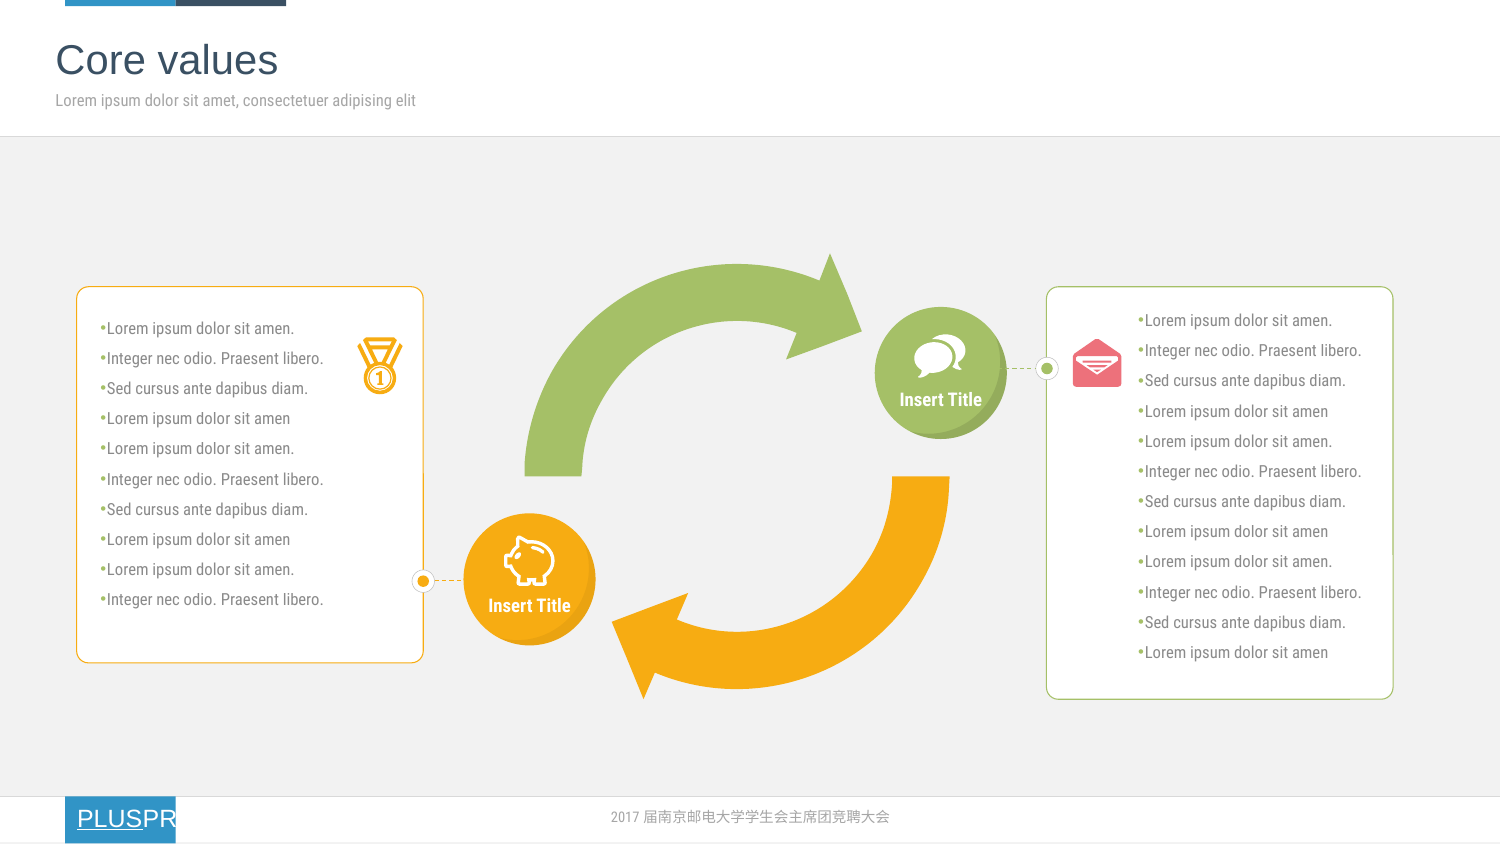

# Core values
Lorem ipsum dolor sit amet, consectetuer adipising elit

Lorem ipsum dolor sit amen.
Integer nec odio. Praesent libero.
Sed cursus ante dapibus diam.
Lorem ipsum dolor sit amen
Lorem ipsum dolor sit amen.
Integer nec odio. Praesent libero.
Sed cursus ante dapibus diam.
Lorem ipsum dolor sit amen
Lorem ipsum dolor sit amen.
Integer nec odio. Praesent libero.

Lorem ipsum dolor sit amen.
Integer nec odio. Praesent libero.
Sed cursus ante dapibus diam.
Lorem ipsum dolor sit amen
Lorem ipsum dolor sit amen.
Integer nec odio. Praesent libero.
Sed cursus ante dapibus diam.
Lorem ipsum dolor sit amen
Lorem ipsum dolor sit amen.
Integer nec odio. Praesent libero.
Sed cursus ante dapibus diam.
Lorem ipsum dolor sit amen

Insert Title

Insert Title